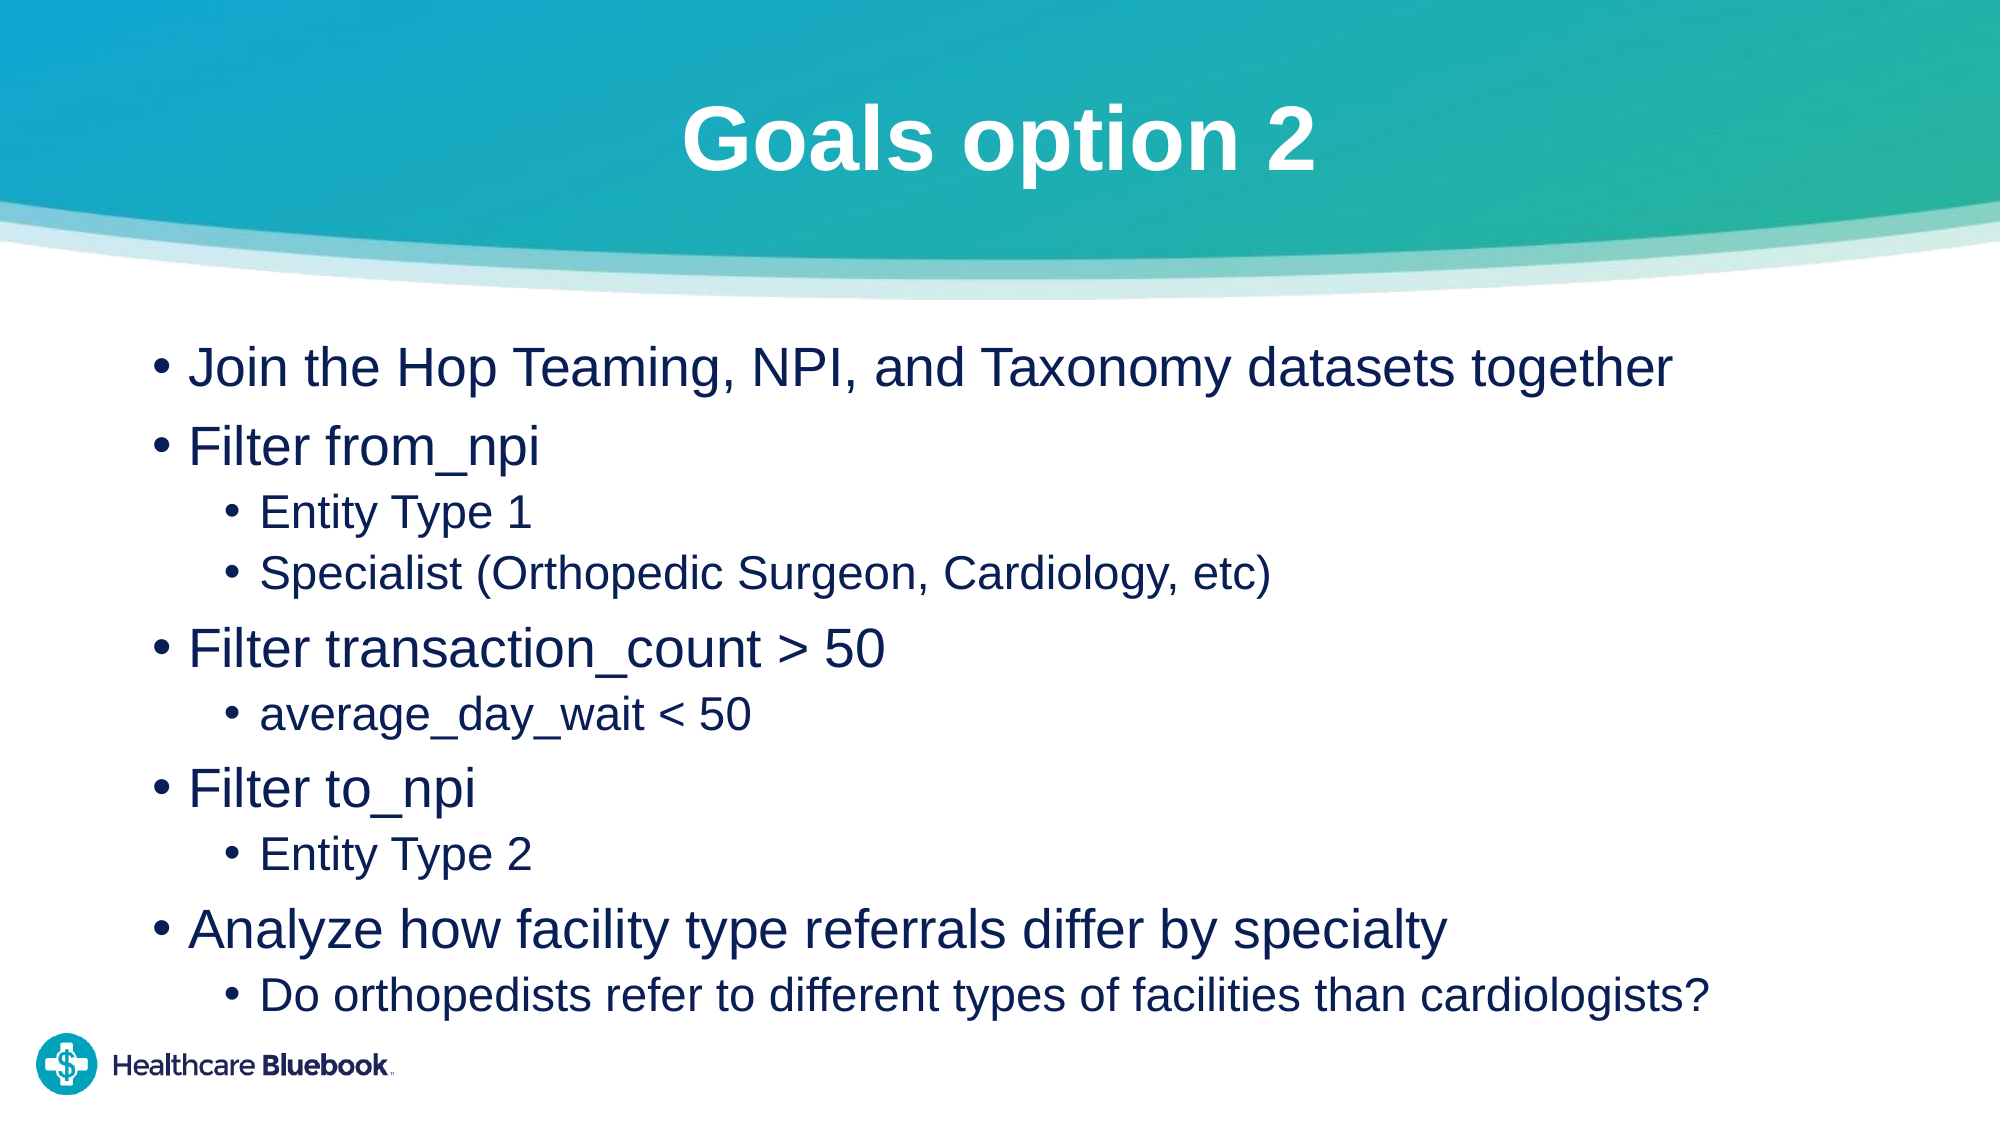

# Goals option 2
Join the Hop Teaming, NPI, and Taxonomy datasets together
Filter from_npi
Entity Type 1
Specialist (Orthopedic Surgeon, Cardiology, etc)
Filter transaction_count > 50
average_day_wait < 50
Filter to_npi
Entity Type 2
Analyze how facility type referrals differ by specialty
Do orthopedists refer to different types of facilities than cardiologists?